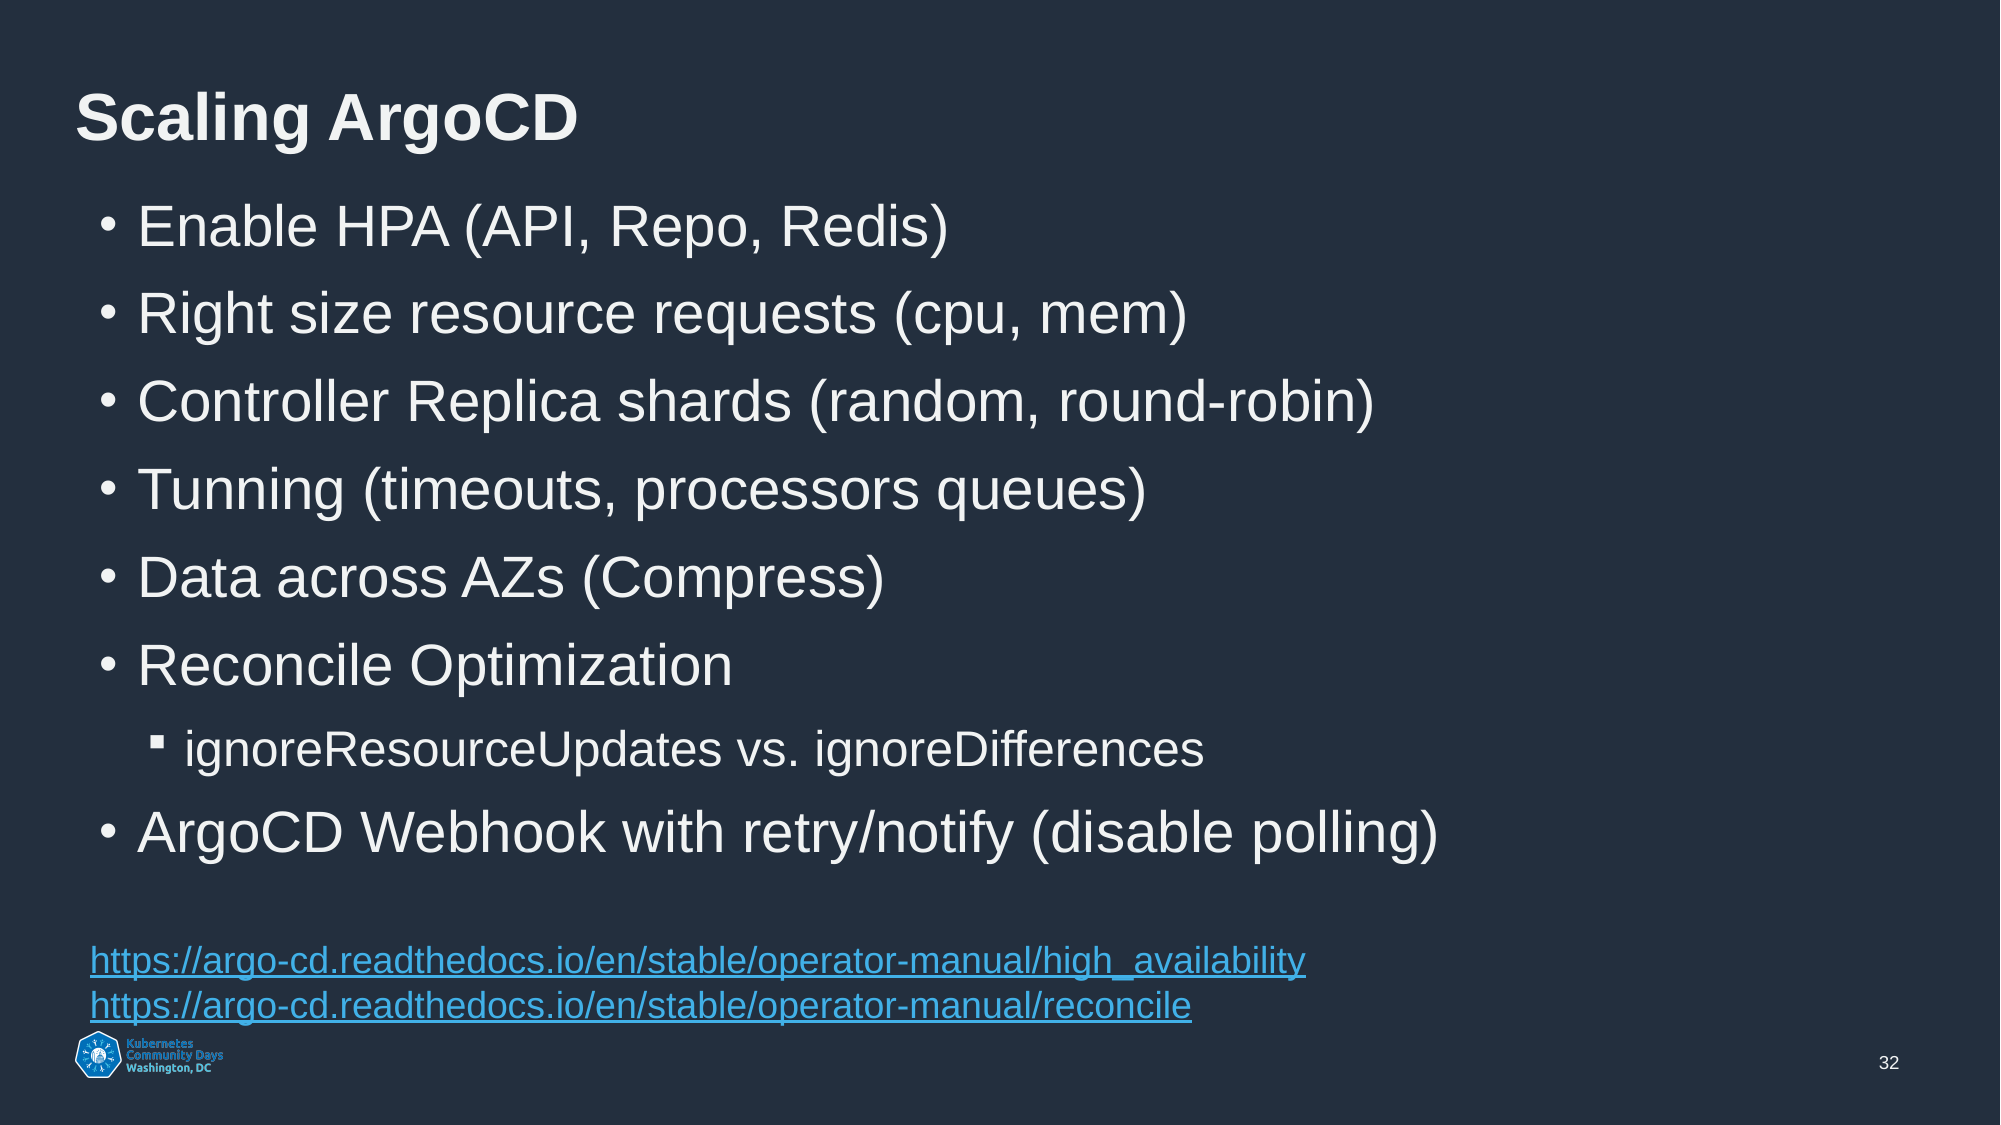

# Scaling ArgoCD
Enable HPA (API, Repo, Redis)
Right size resource requests (cpu, mem)
Controller Replica shards (random, round-robin)
Tunning (timeouts, processors queues)
Data across AZs (Compress)
Reconcile Optimization
ignoreResourceUpdates vs. ignoreDifferences
ArgoCD Webhook with retry/notify (disable polling)
https://argo-cd.readthedocs.io/en/stable/operator-manual/high_availability
https://argo-cd.readthedocs.io/en/stable/operator-manual/reconcile
32